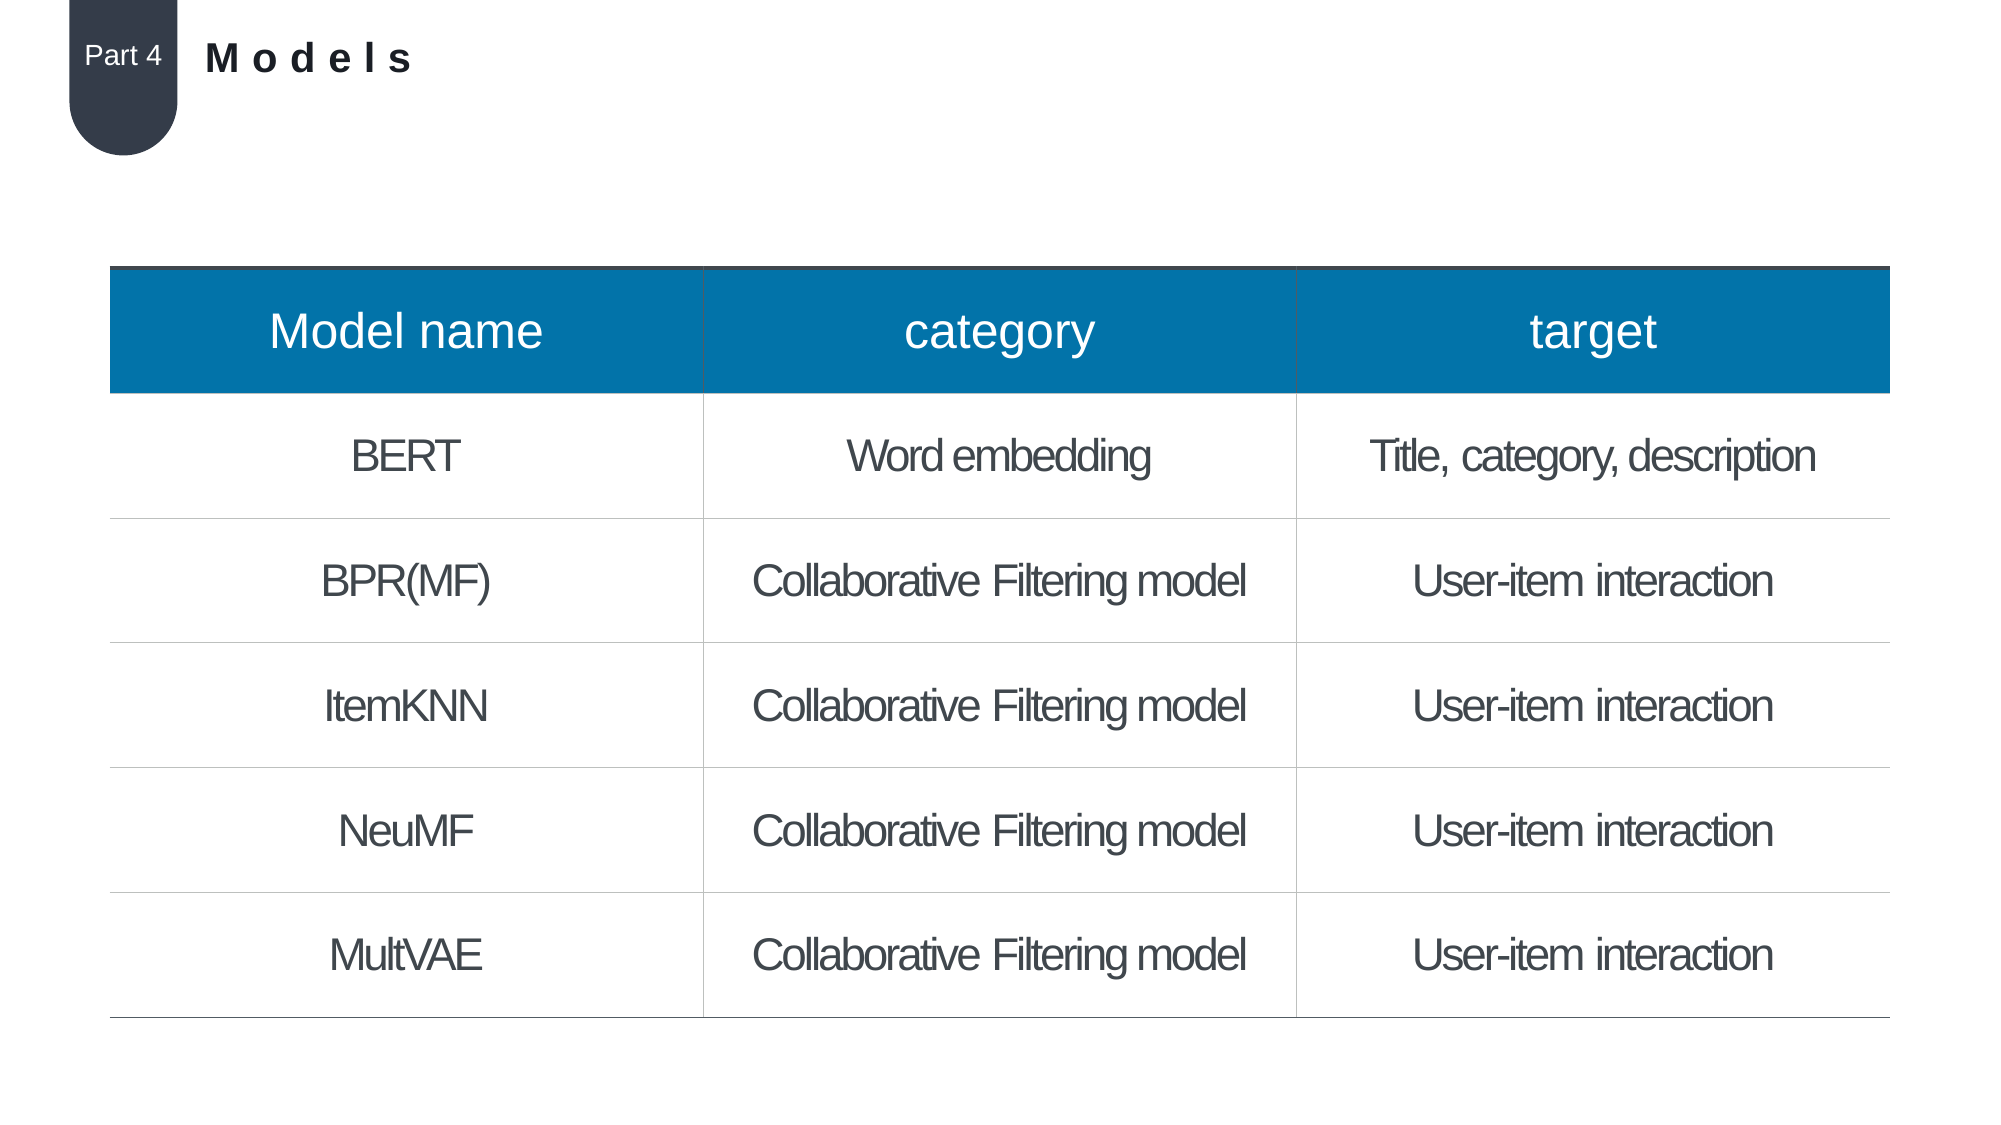

Models
Part 4
| Model name | category | target |
| --- | --- | --- |
| BERT | Word embedding | Title, category, description |
| BPR(MF) | Collaborative Filtering model | User-item interaction |
| ItemKNN | Collaborative Filtering model | User-item interaction |
| NeuMF | Collaborative Filtering model | User-item interaction |
| MultVAE | Collaborative Filtering model | User-item interaction |